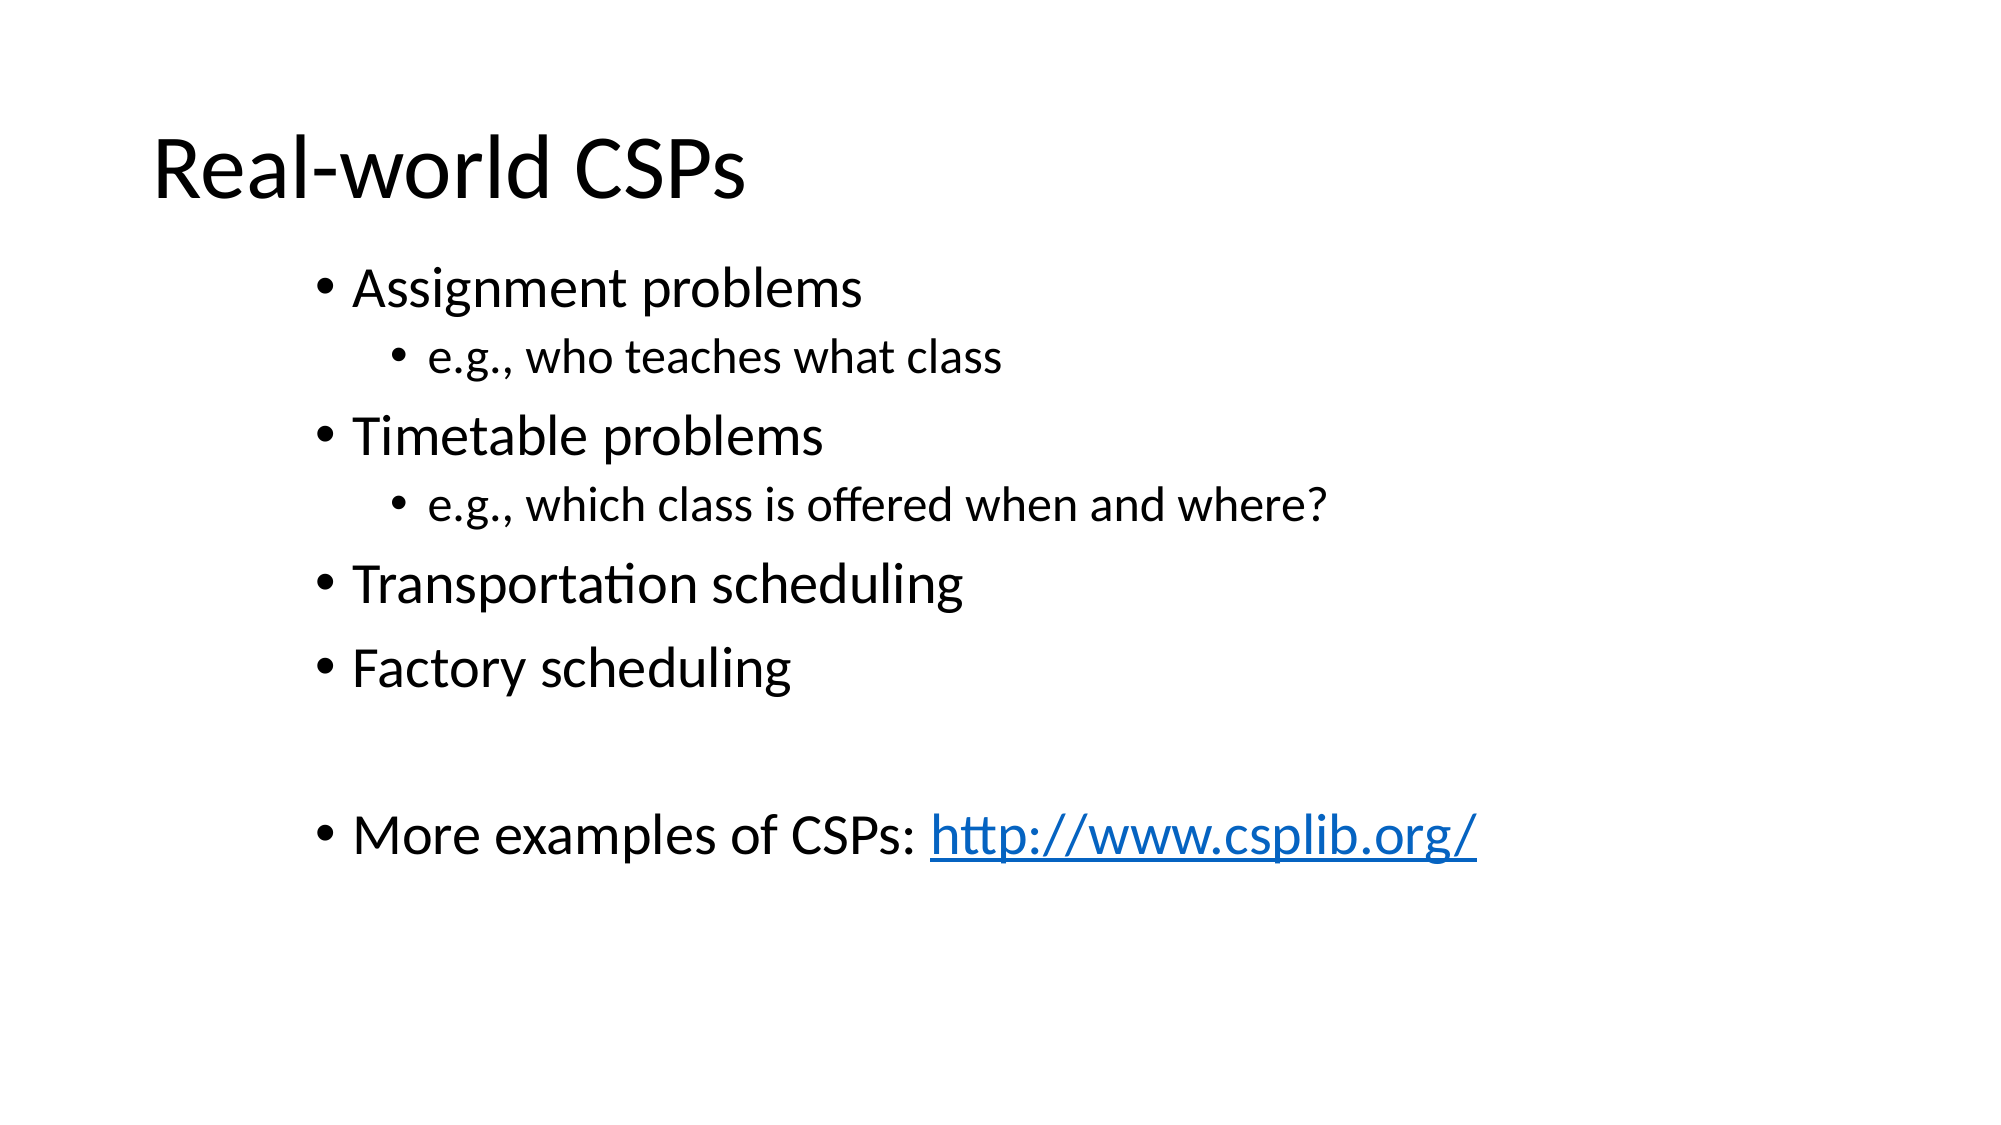

# Real-world CSPs
Assignment problems
e.g., who teaches what class
Timetable problems
e.g., which class is offered when and where?
Transportation scheduling
Factory scheduling

More examples of CSPs: http://www.csplib.org/